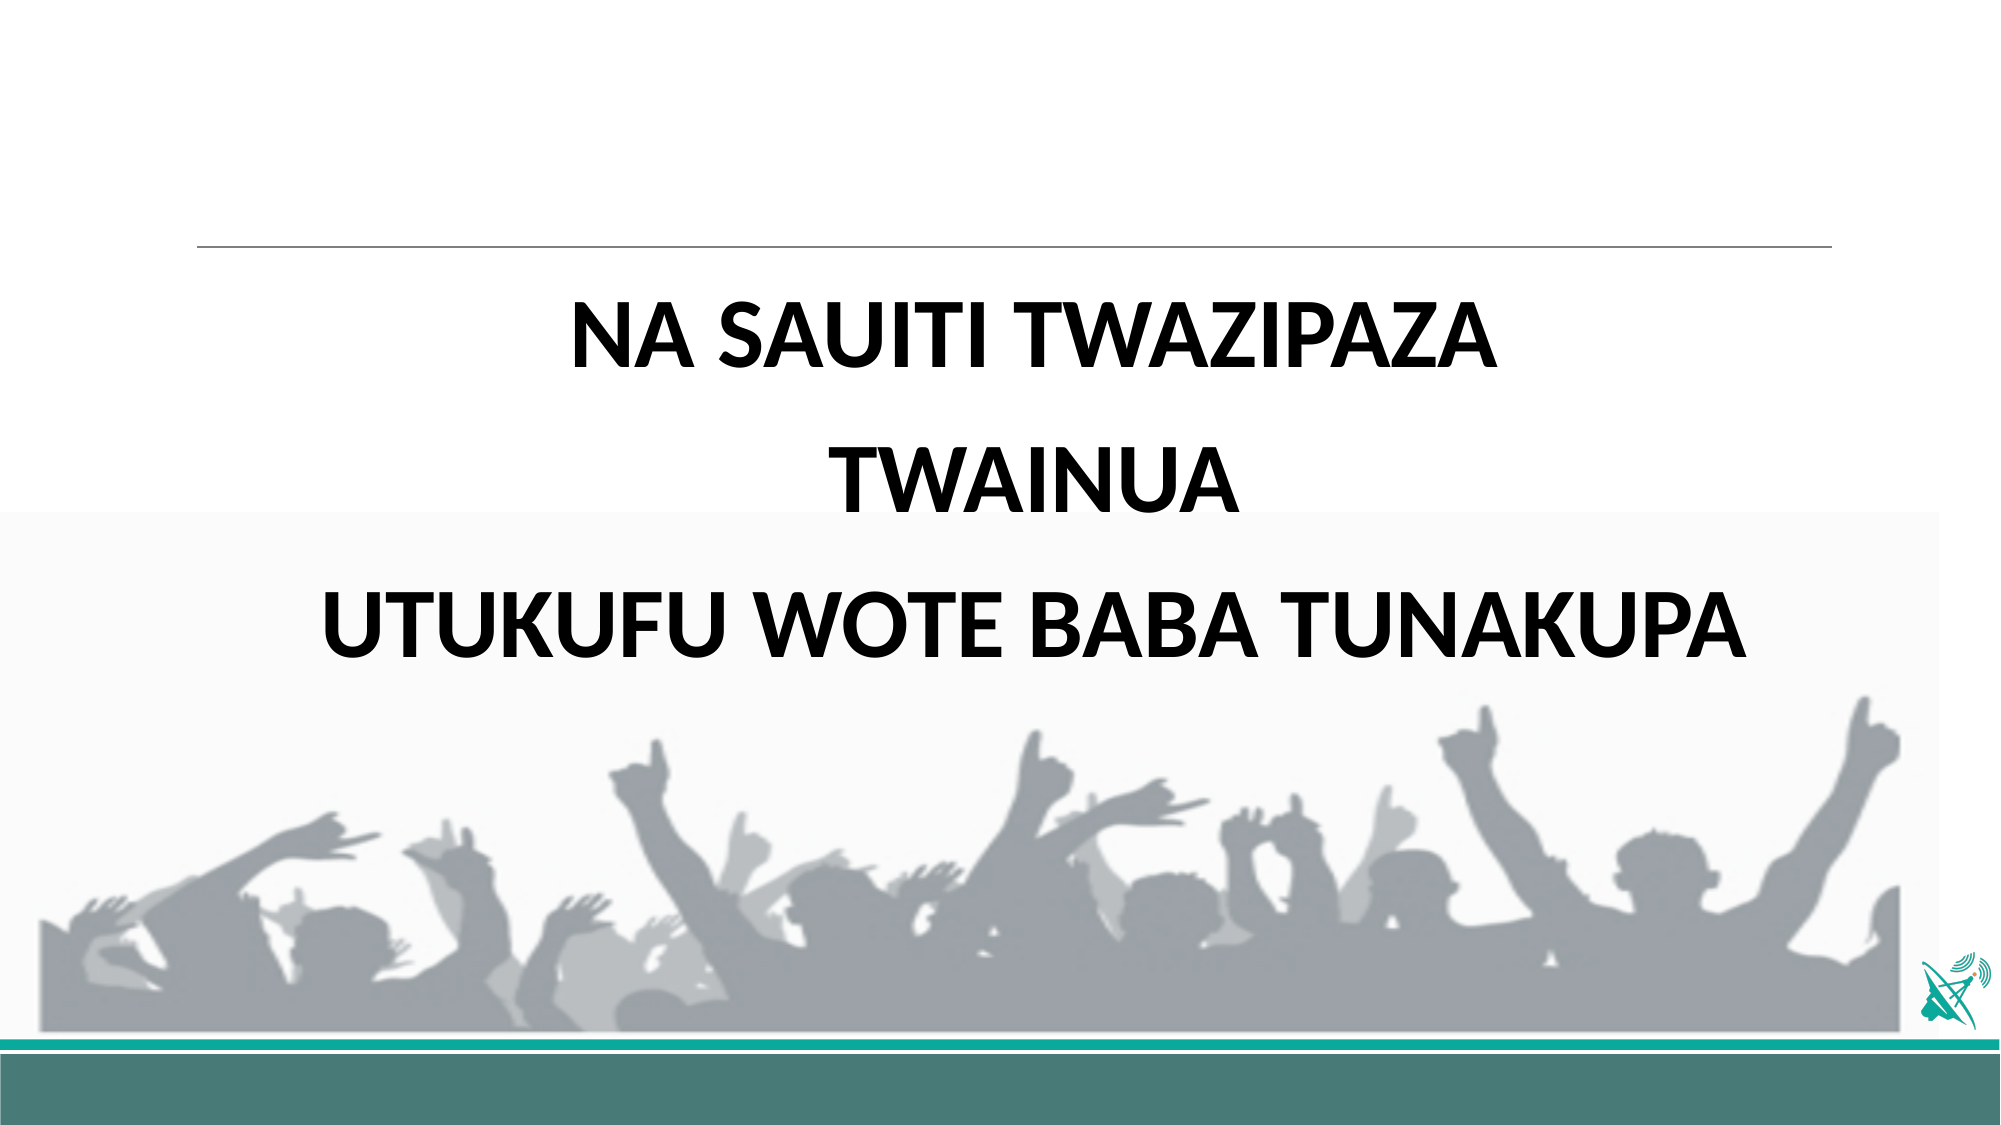

NA SAUITI TWAZIPAZA
TWAINUA
UTUKUFU WOTE BABA TUNAKUPA